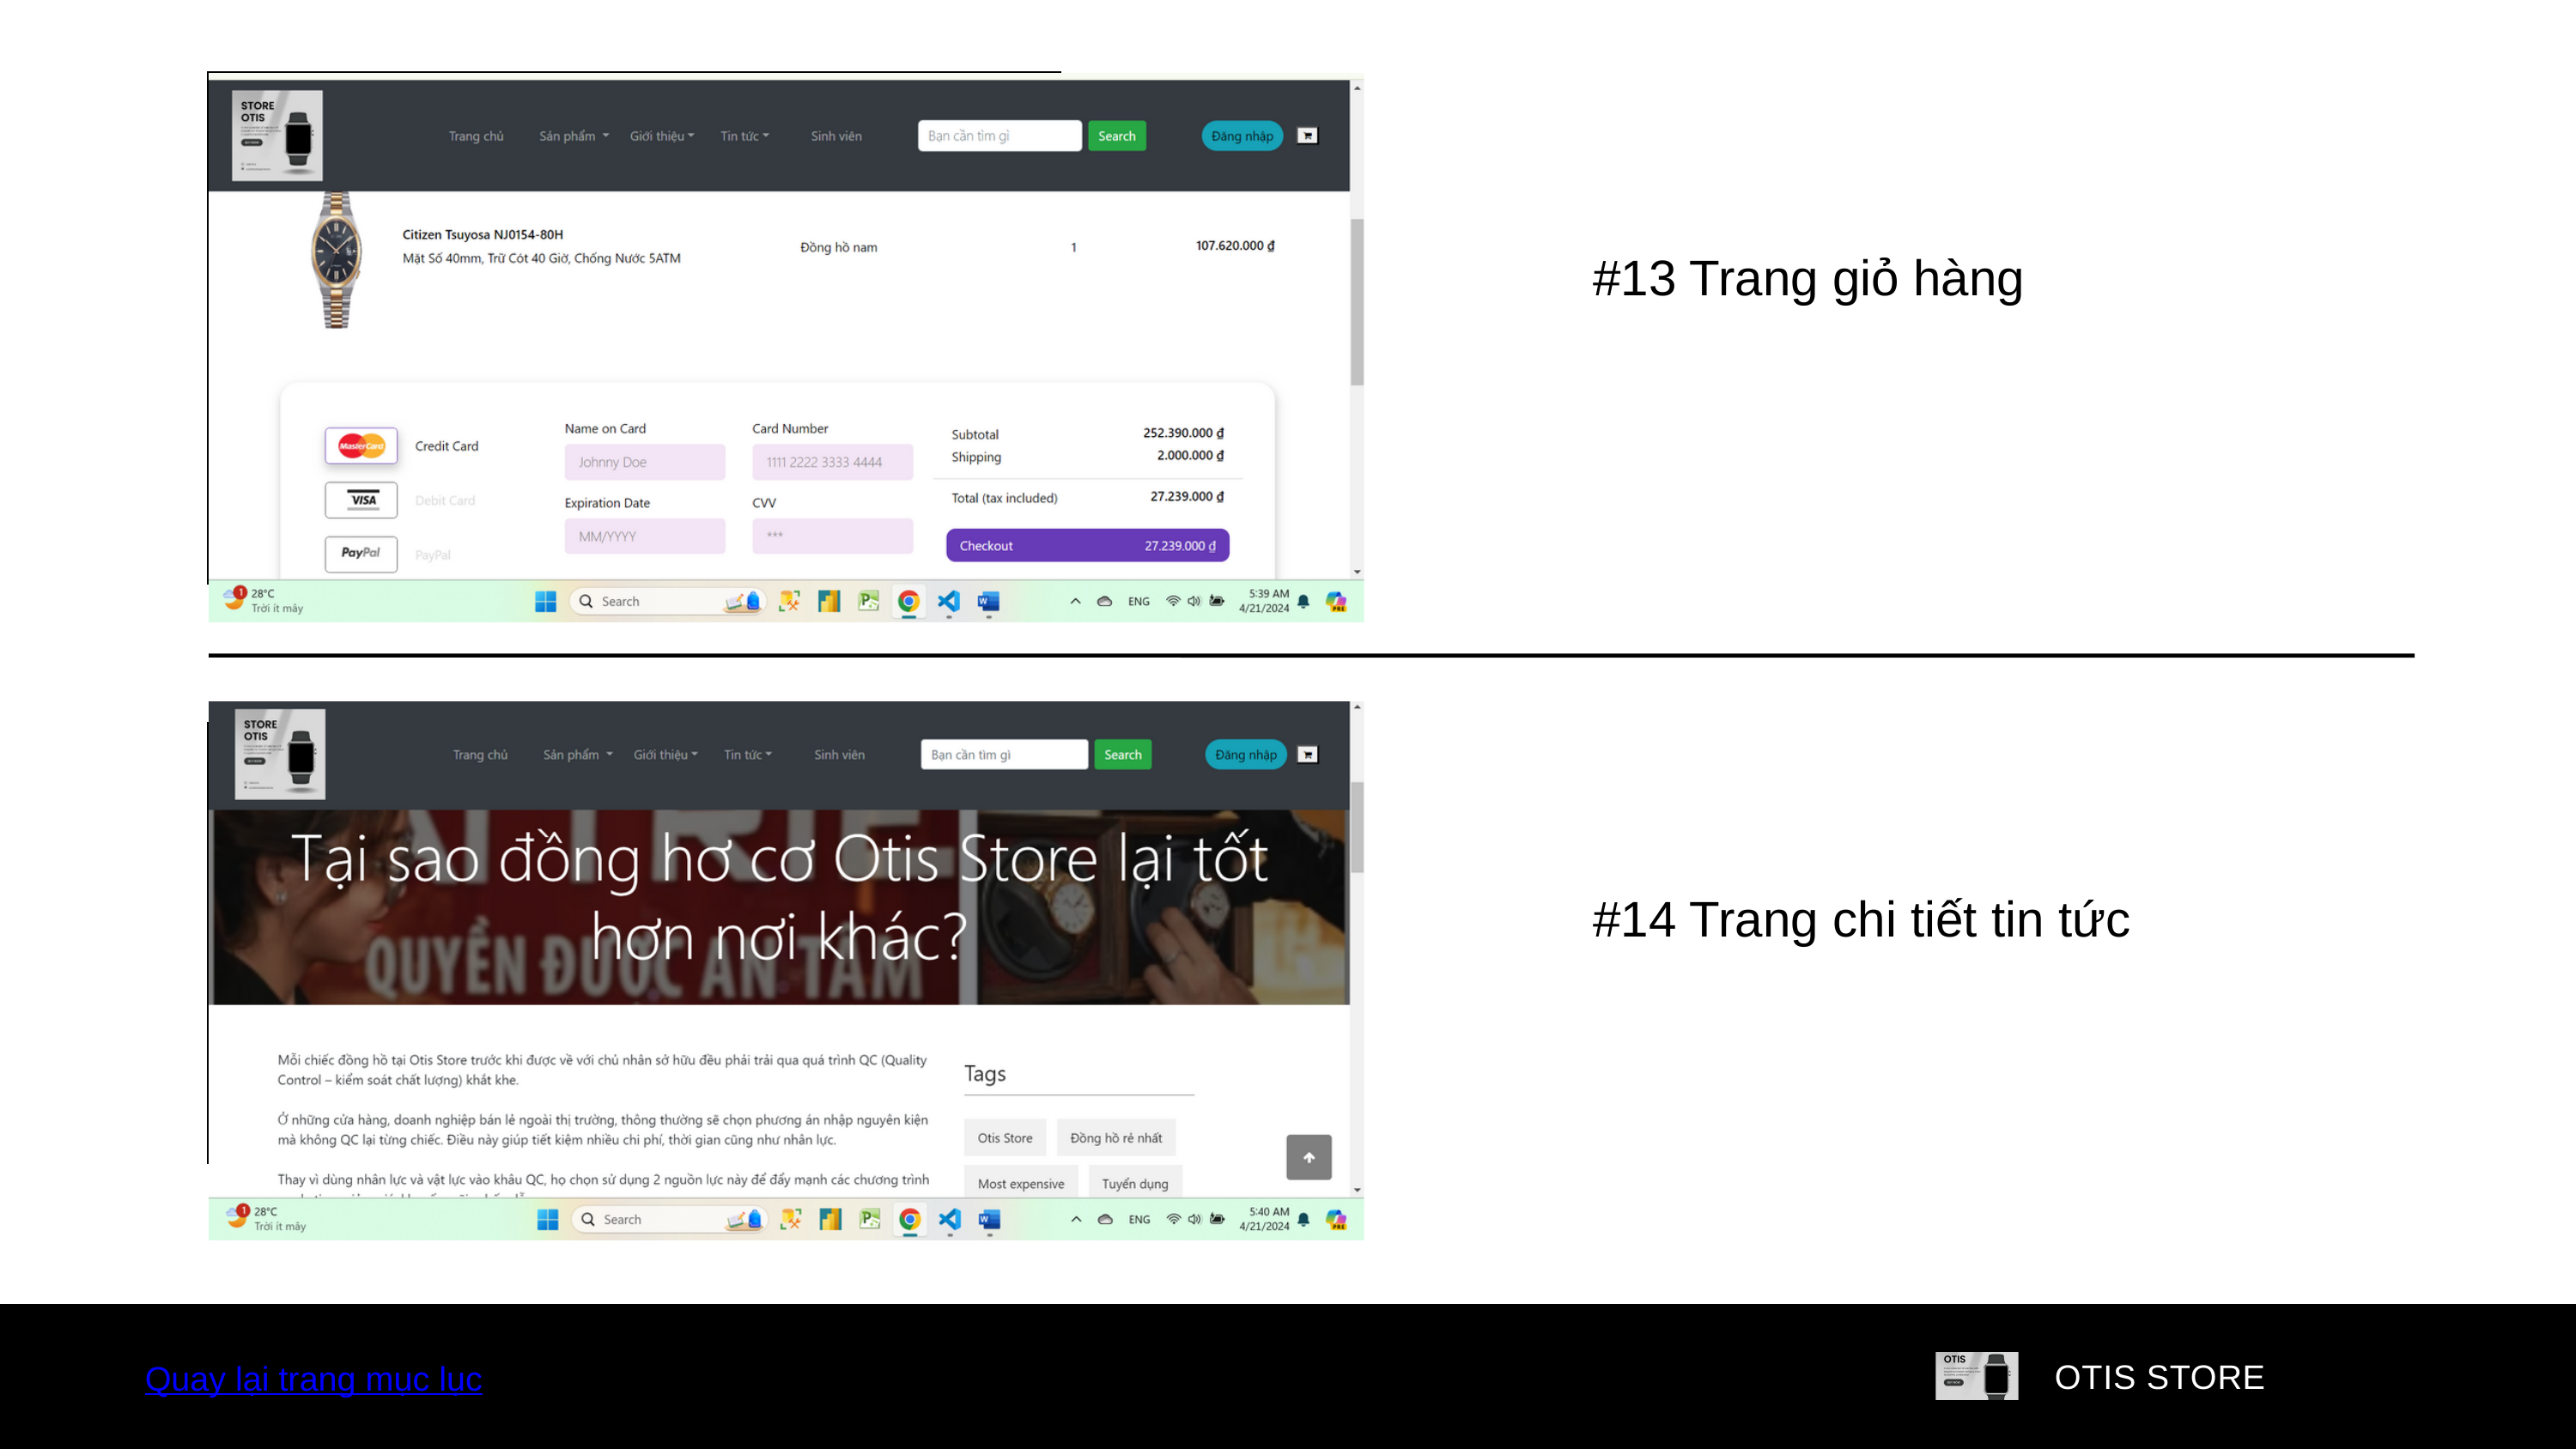

500.000

#13 Trang giỏ hàng

95%
#14 Trang chi tiết tin tức

Công ty An Nam

Quay lại trang mục lục
Quay lại trang mục lục
Quay lại trang mục lục
OTIS STORE
OTIS STORE